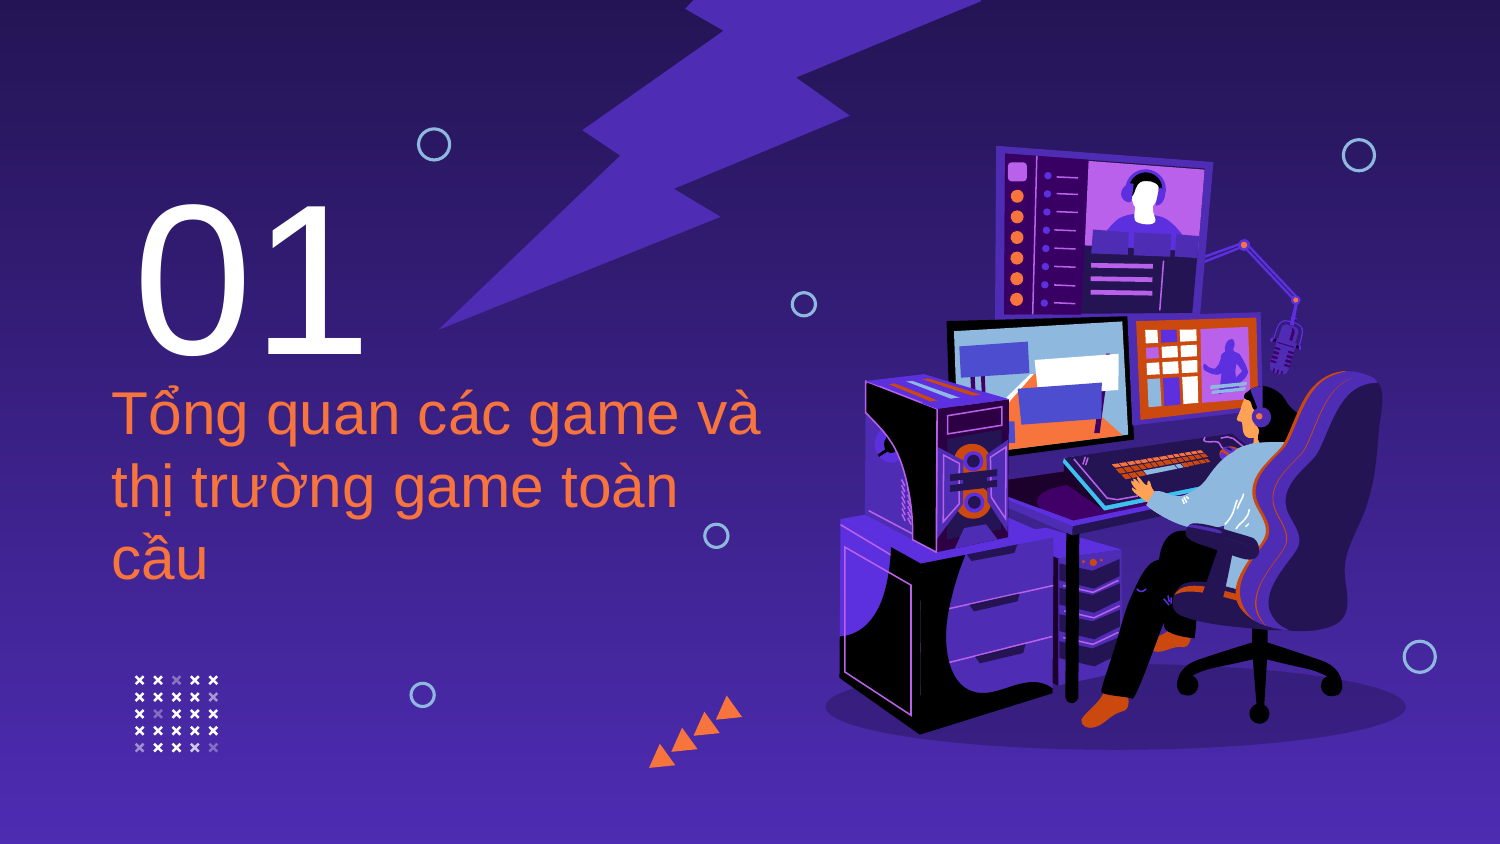

01
# Tổng quan các game và thị trường game toàn cầu